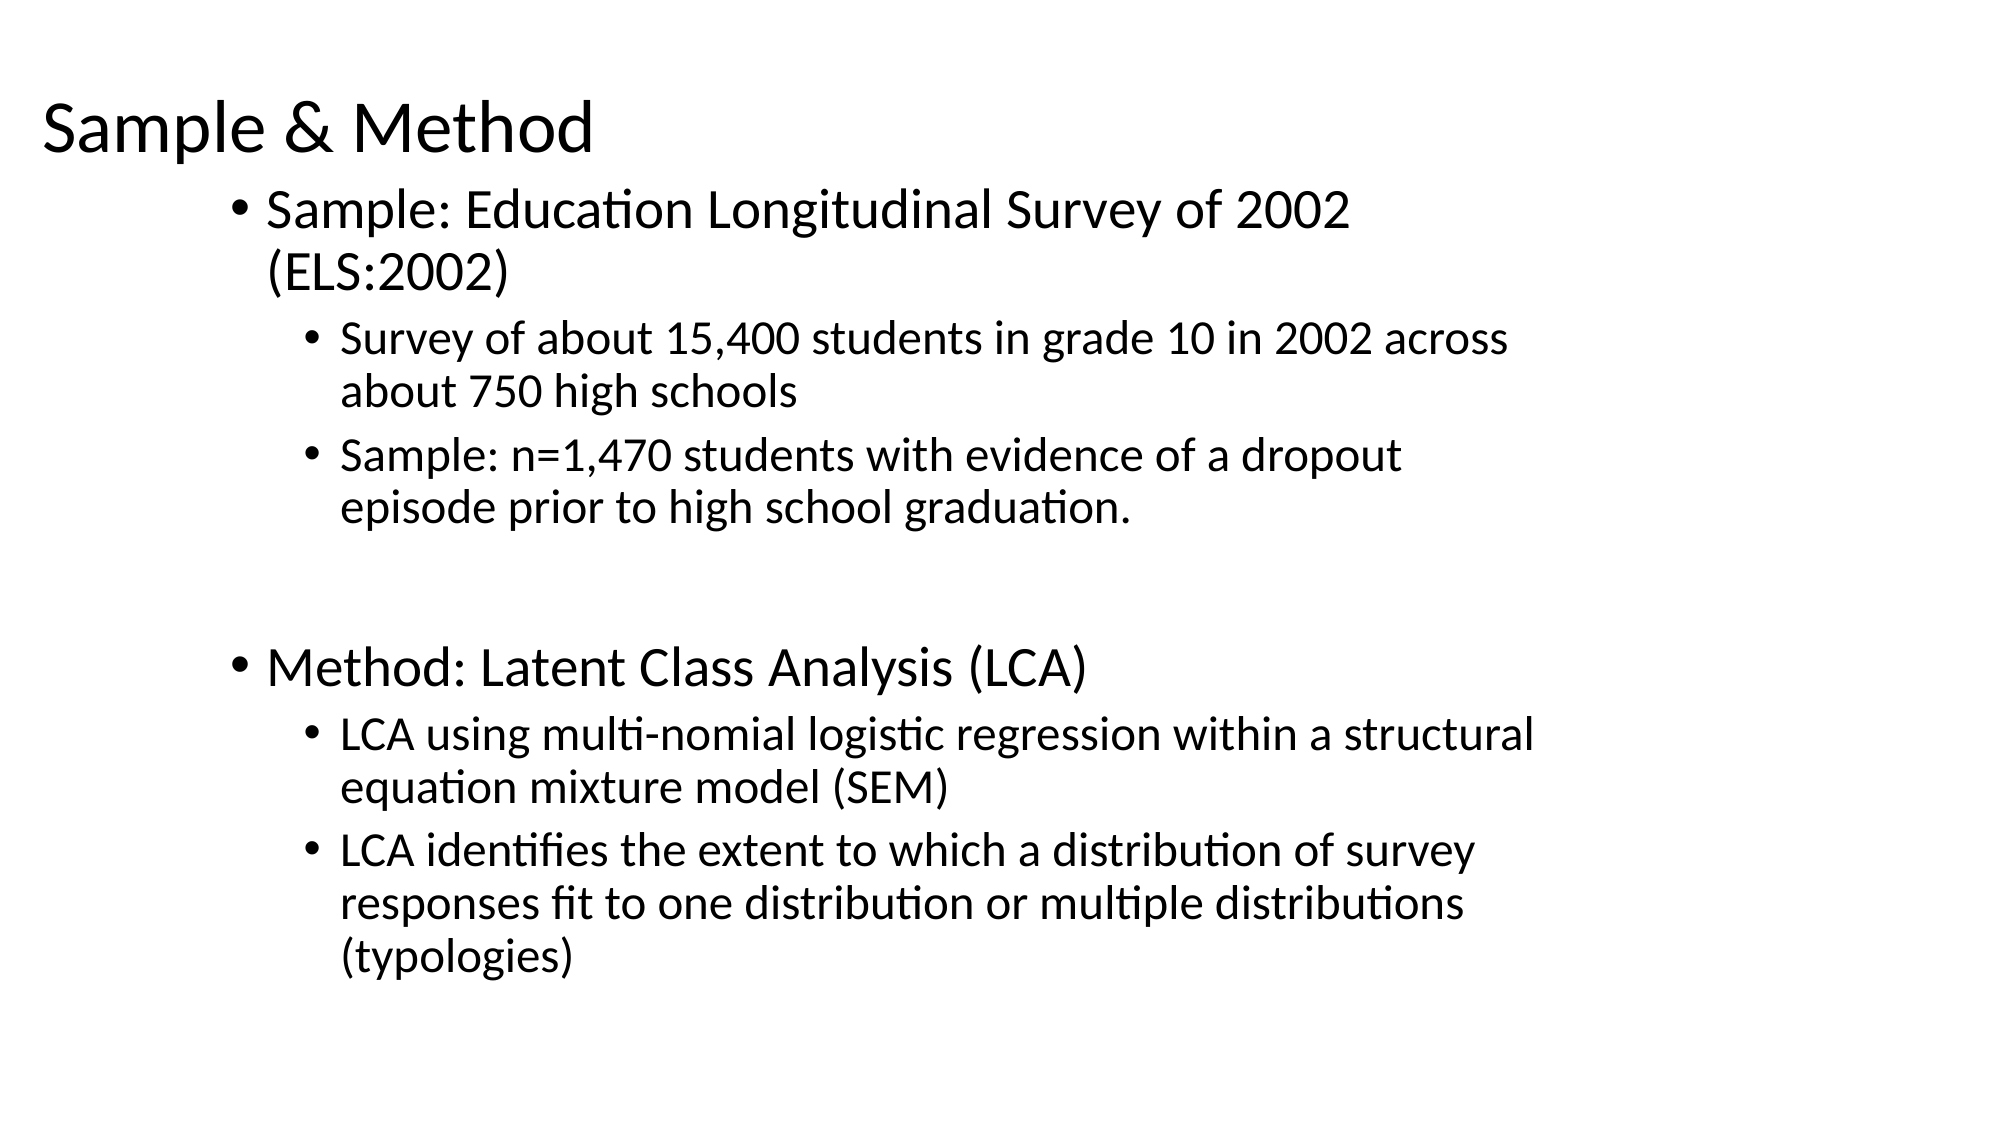

# Sample & Method
Sample: Education Longitudinal Survey of 2002 (ELS:2002)
Survey of about 15,400 students in grade 10 in 2002 across about 750 high schools
Sample: n=1,470 students with evidence of a dropout episode prior to high school graduation.

Method: Latent Class Analysis (LCA)
LCA using multi-nomial logistic regression within a structural equation mixture model (SEM)
LCA identifies the extent to which a distribution of survey responses fit to one distribution or multiple distributions (typologies)